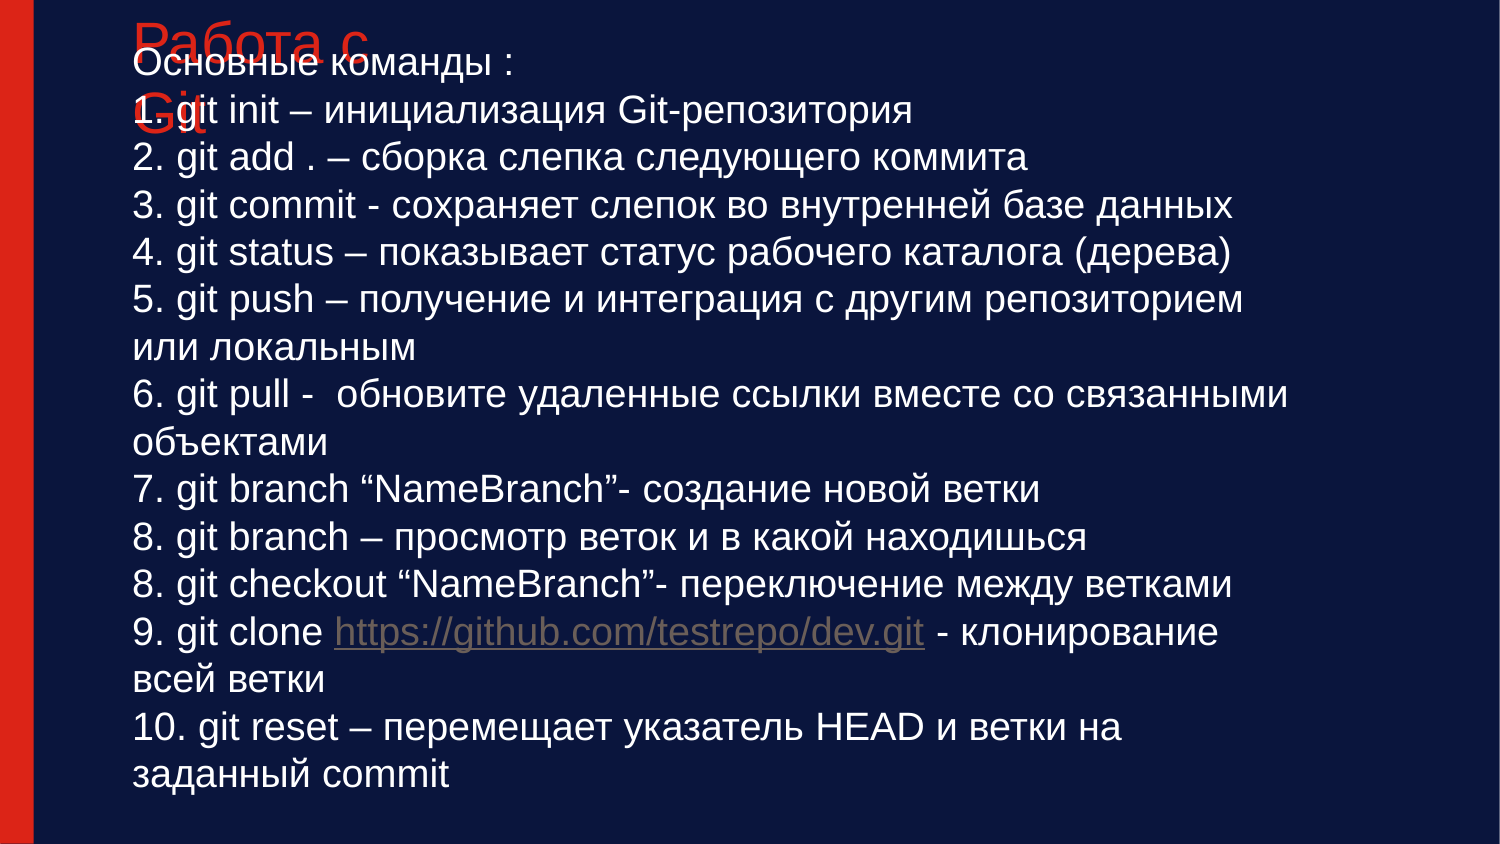

Работа с Git
Основные команды :
1. git init – инициализация Git-репозитория
2. git add . – сборка слепка следующего коммита
3. git commit - сохраняет слепок во внутренней базе данных
4. git status – показывает статус рабочего каталога (дерева)
5. git push – получение и интеграция с другим репозиторием или локальным
6. git pull -  обновите удаленные ссылки вместе со связанными объектами
7. git branch “NameBranch”- создание новой ветки
8. git branch – просмотр веток и в какой находишься
8. git checkout “NameBranch”- переключение между ветками
9. git clone https://github.com/testrepo/dev.git - клонирование всей ветки
10. git reset – перемещает указатель HEAD и ветки на заданный commit